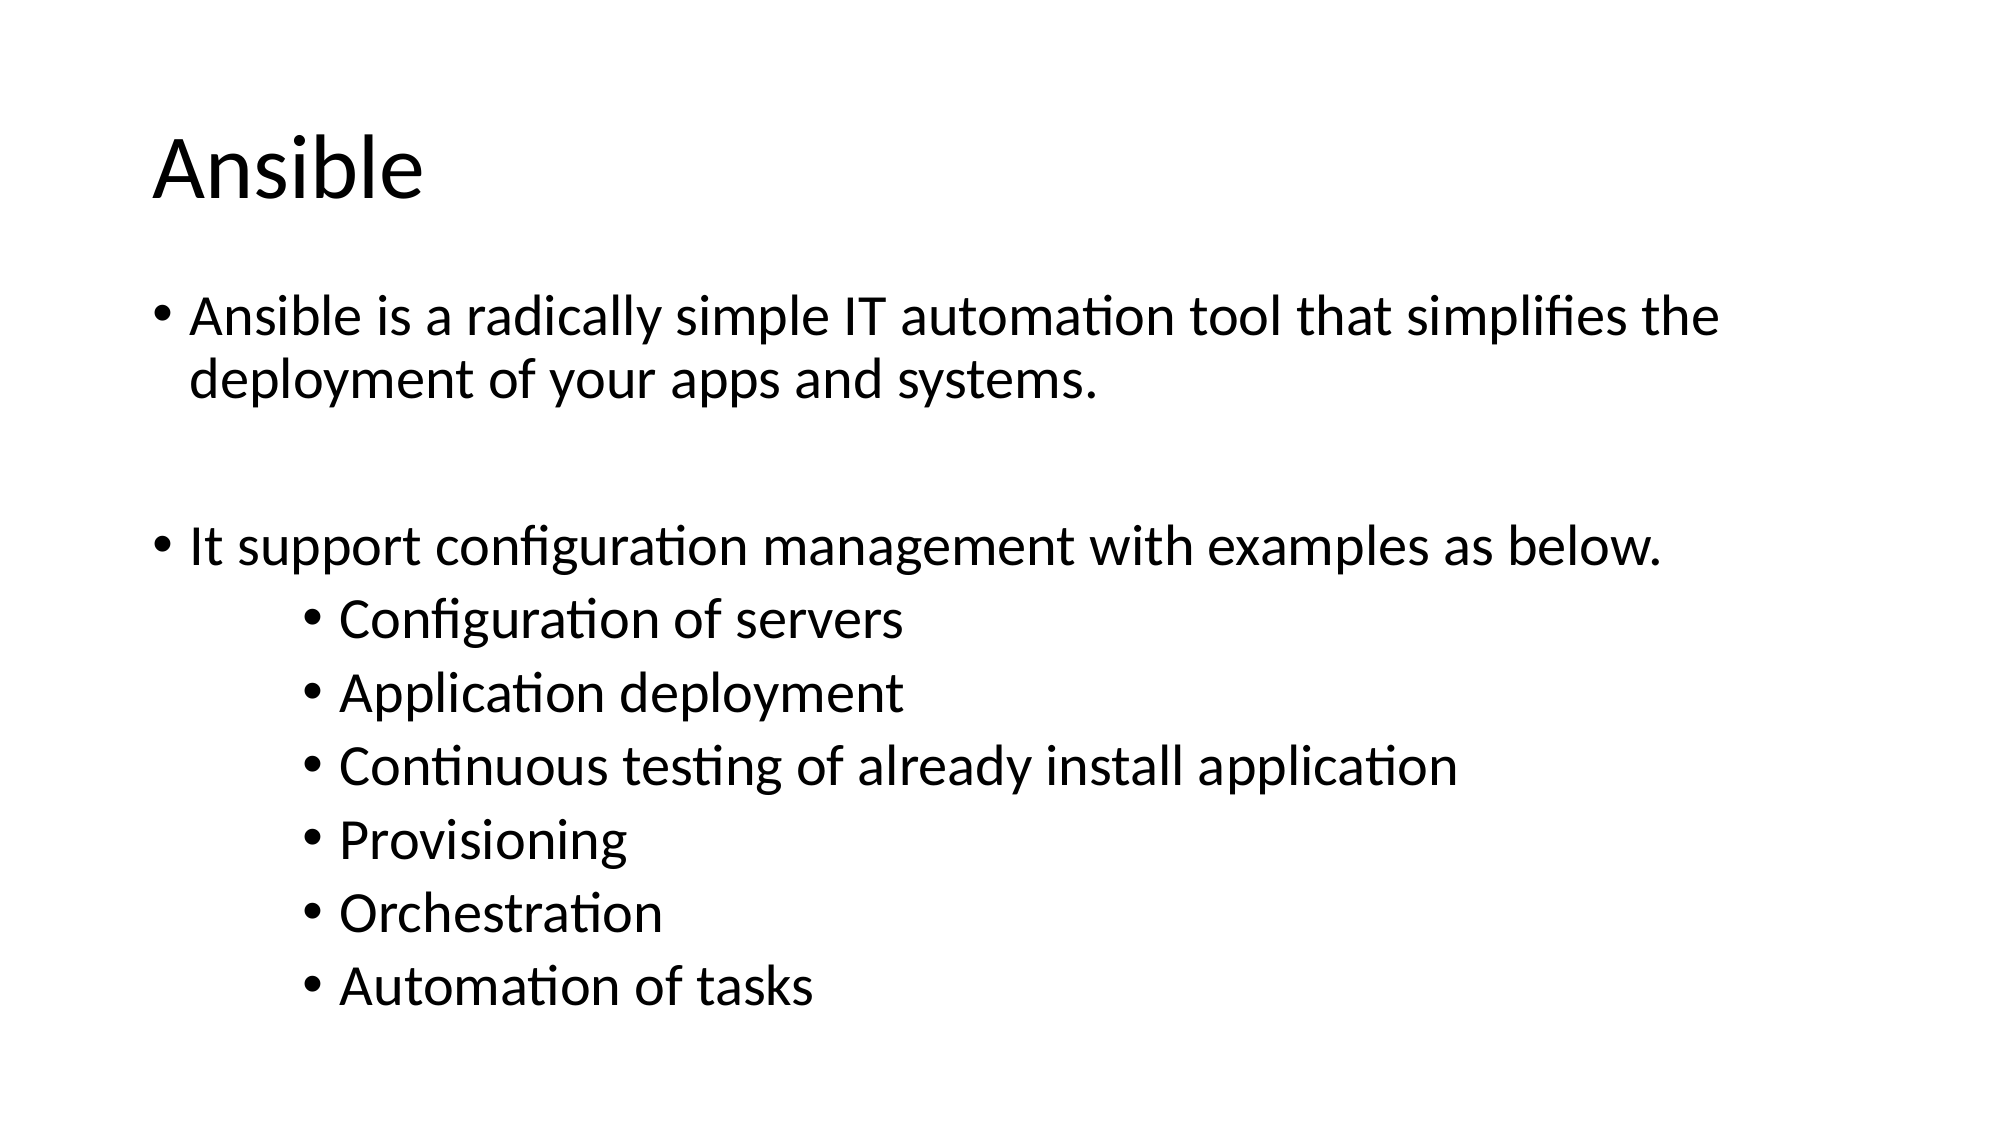

# Ansible
Ansible is a radically simple IT automation tool that simplifies the deployment of your apps and systems.

It support configuration management with examples as below.
Configuration of servers
Application deployment
Continuous testing of already install application
Provisioning
Orchestration
Automation of tasks